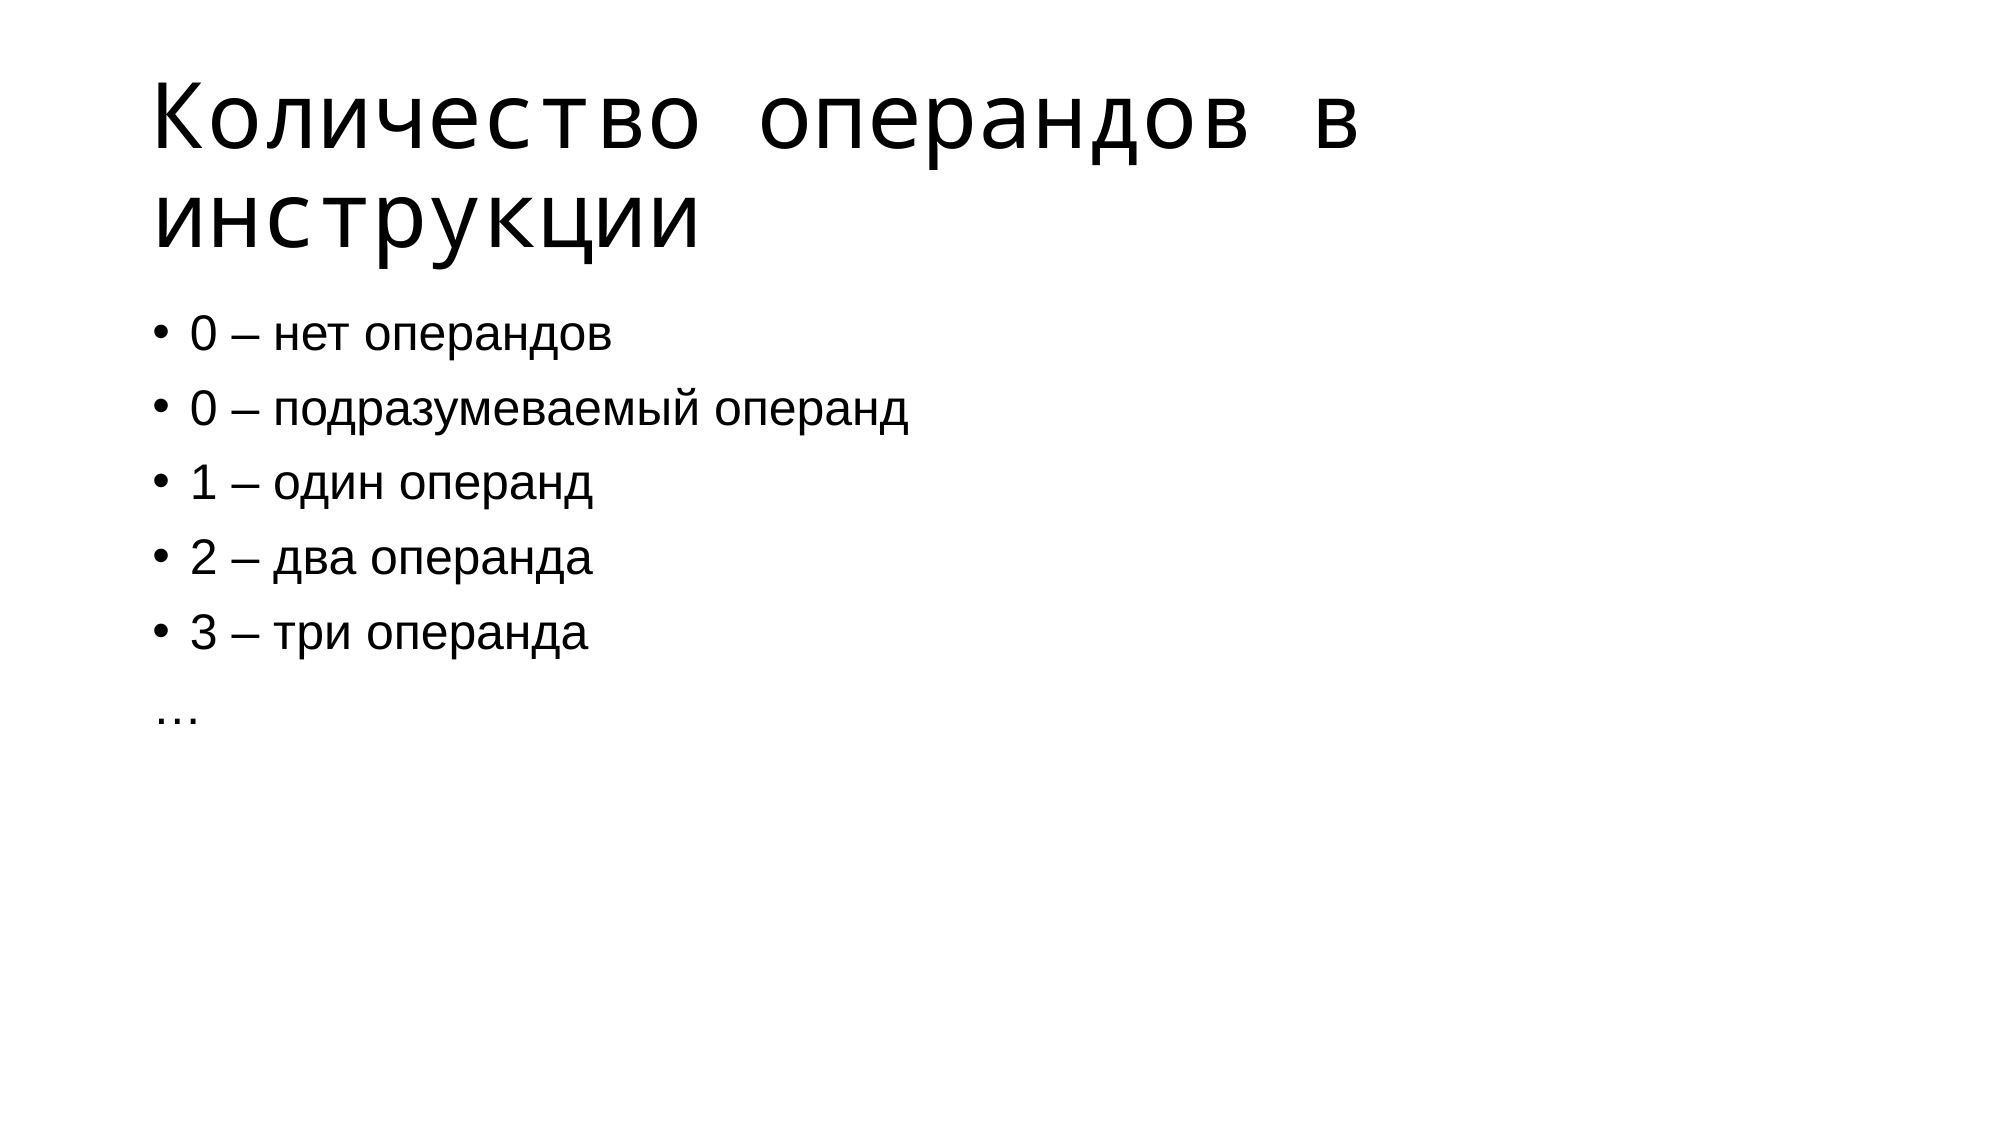

# Количество операндов в инструкции
0 – нет операндов
0 – подразумеваемый операнд
1 – один операнд
2 – два операнда
3 – три операнда
…